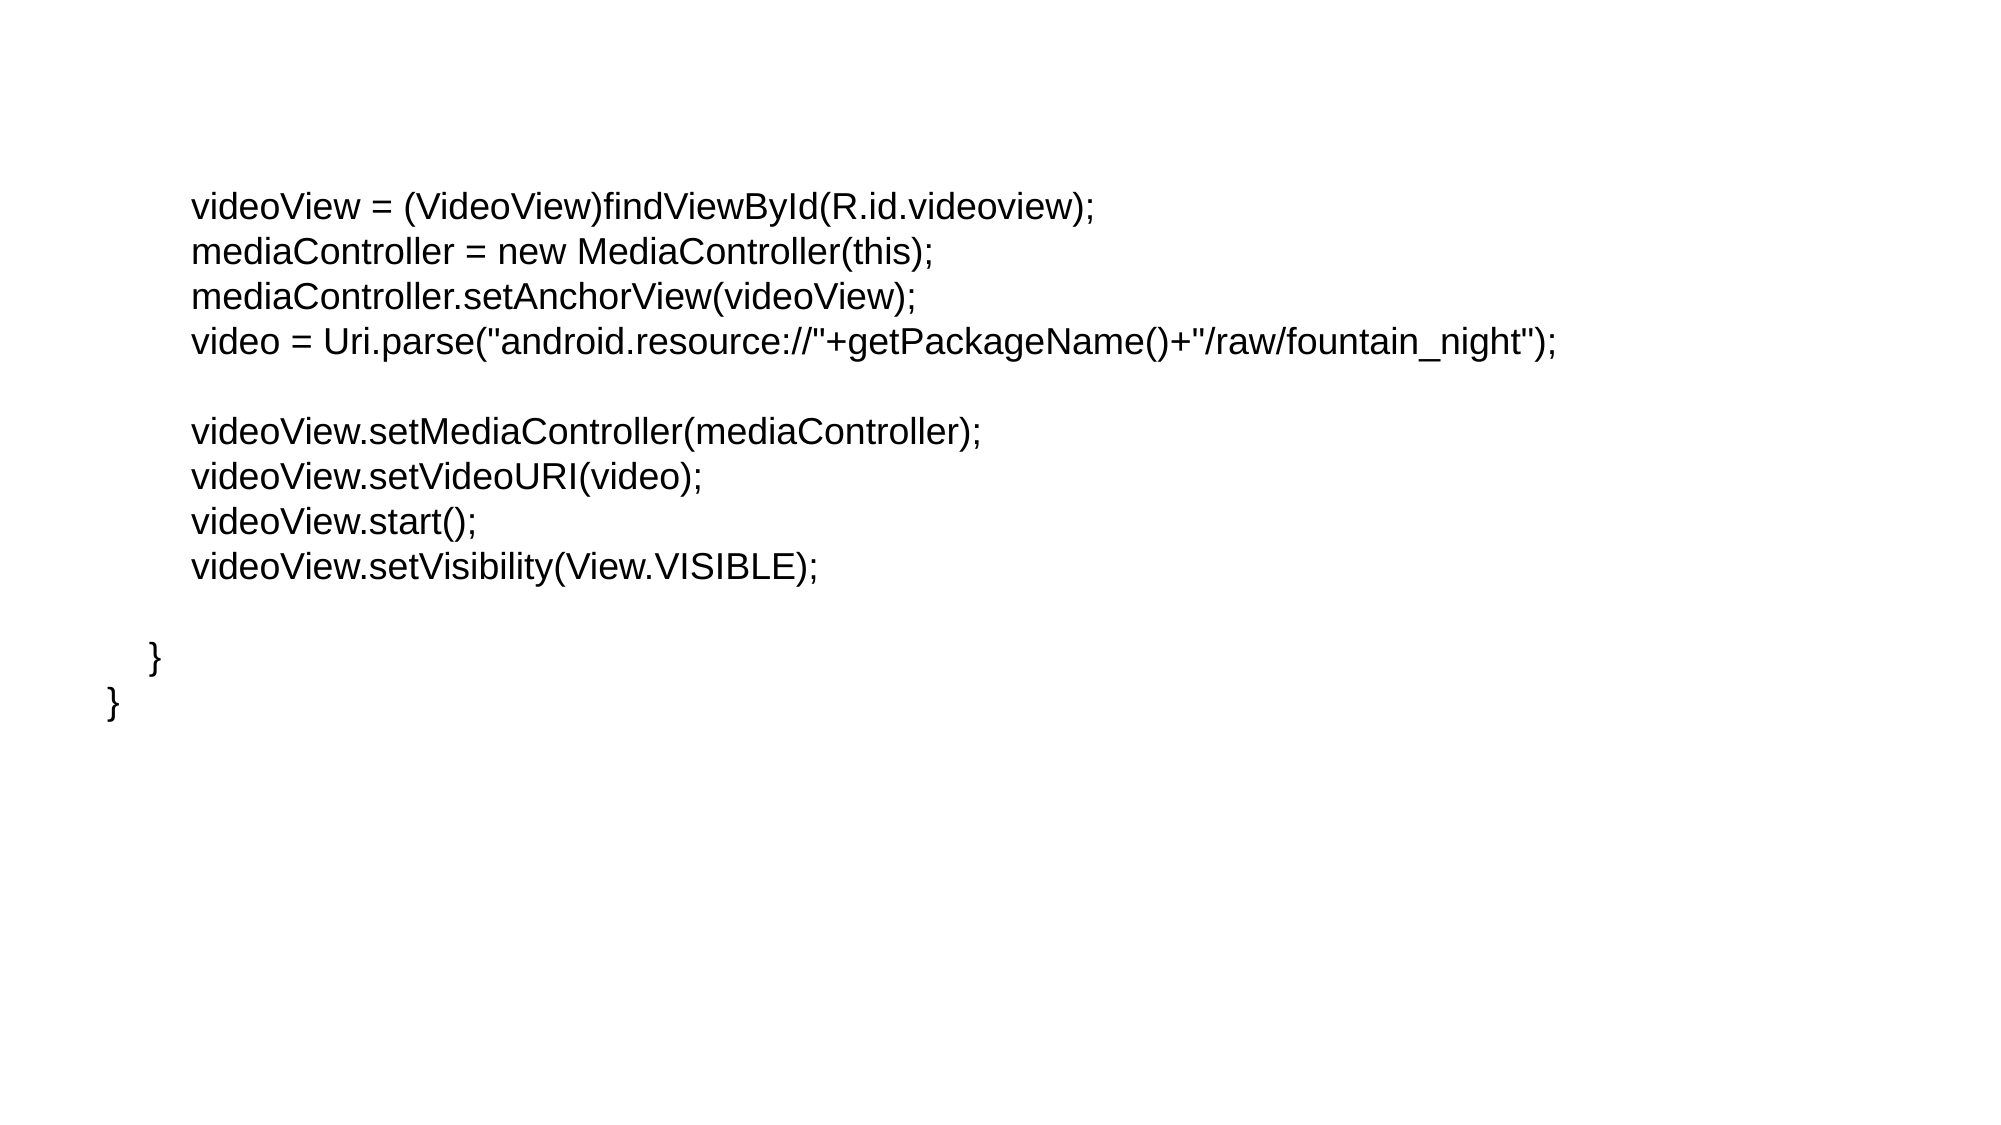

videoView = (VideoView)findViewById(R.id.videoview);
        mediaController = new MediaController(this);
        mediaController.setAnchorView(videoView);
        video = Uri.parse("android.resource://"+getPackageName()+"/raw/fountain_night");

        videoView.setMediaController(mediaController);
        videoView.setVideoURI(video);
        videoView.start();
        videoView.setVisibility(View.VISIBLE);

    }
}